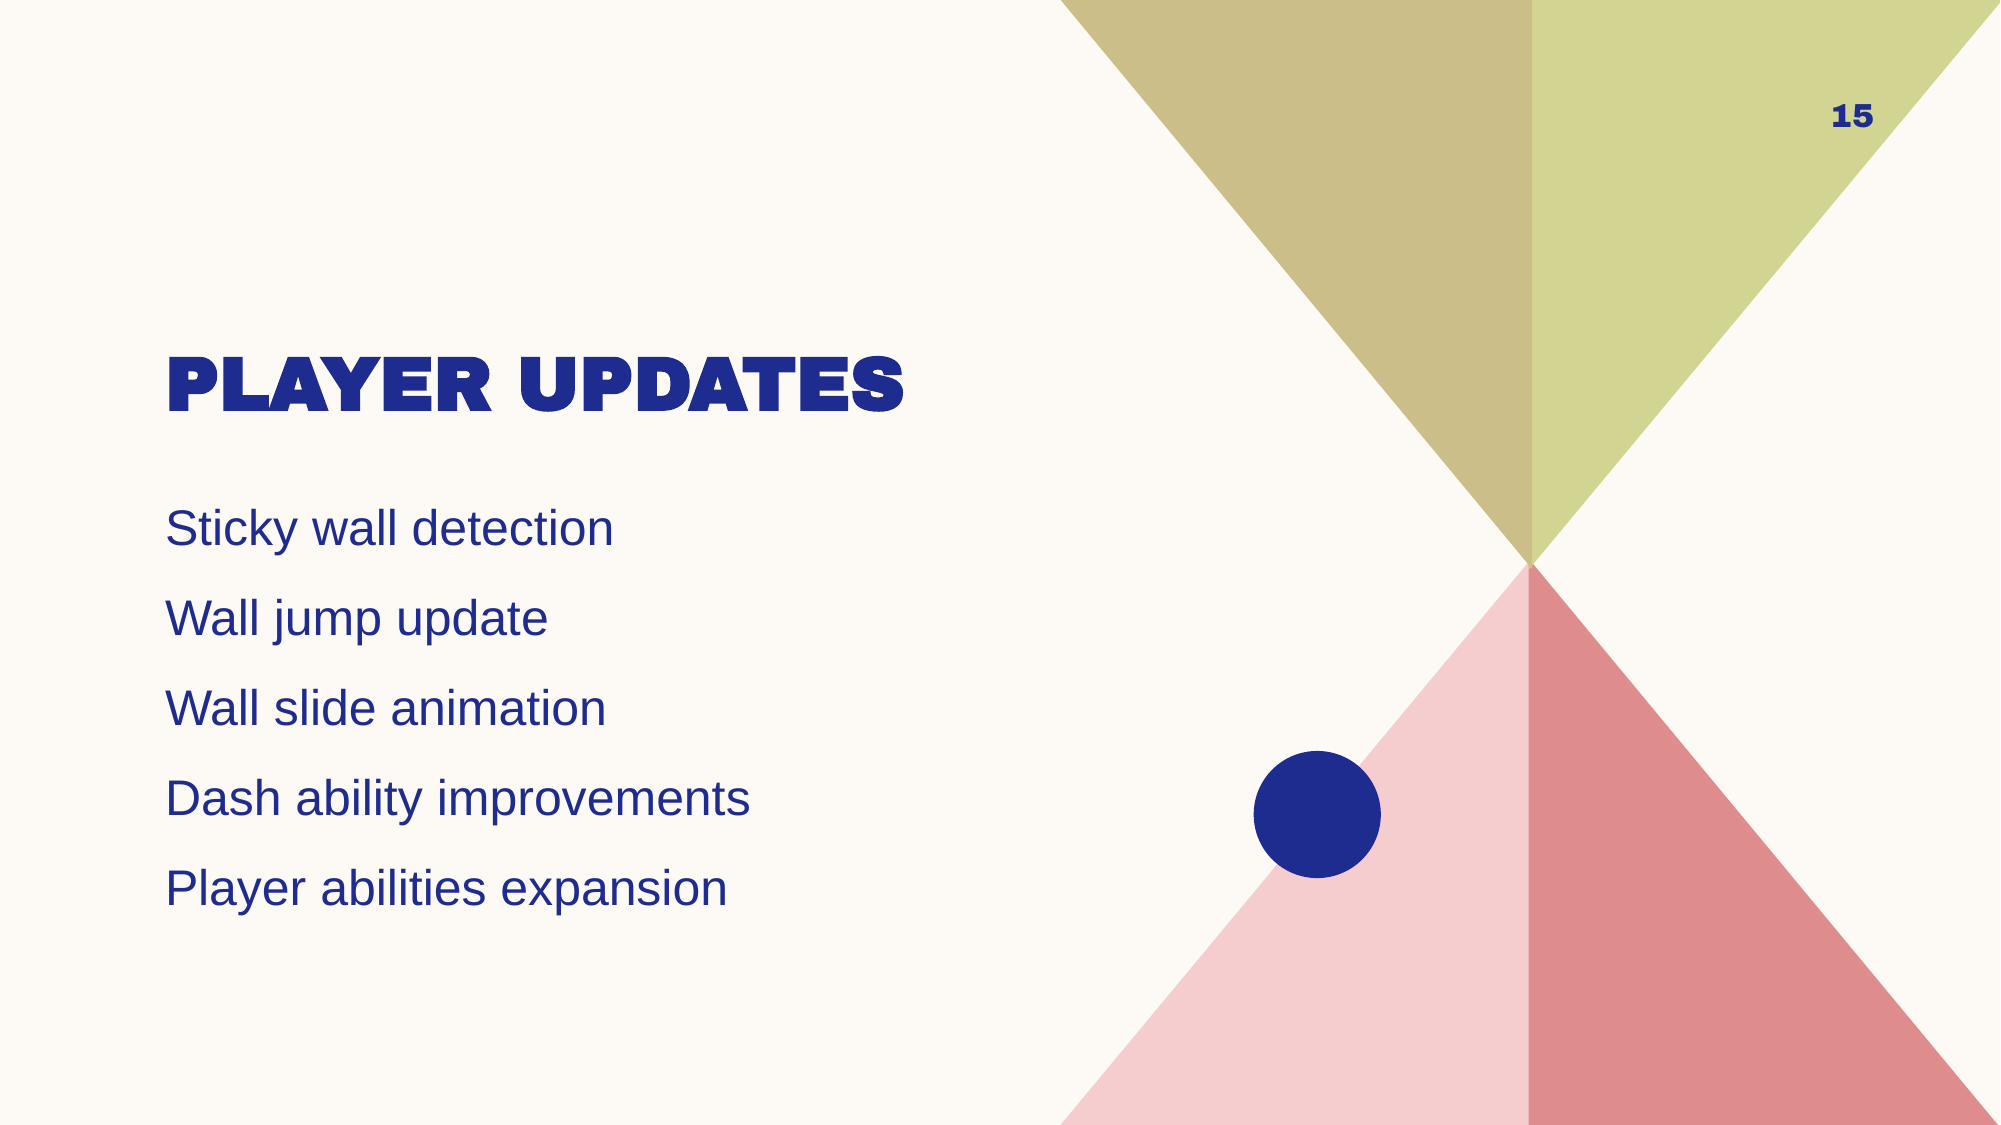

15
# Player Updates
Sticky wall detection
Wall jump update
Wall slide animation
Dash ability improvements
Player abilities expansion